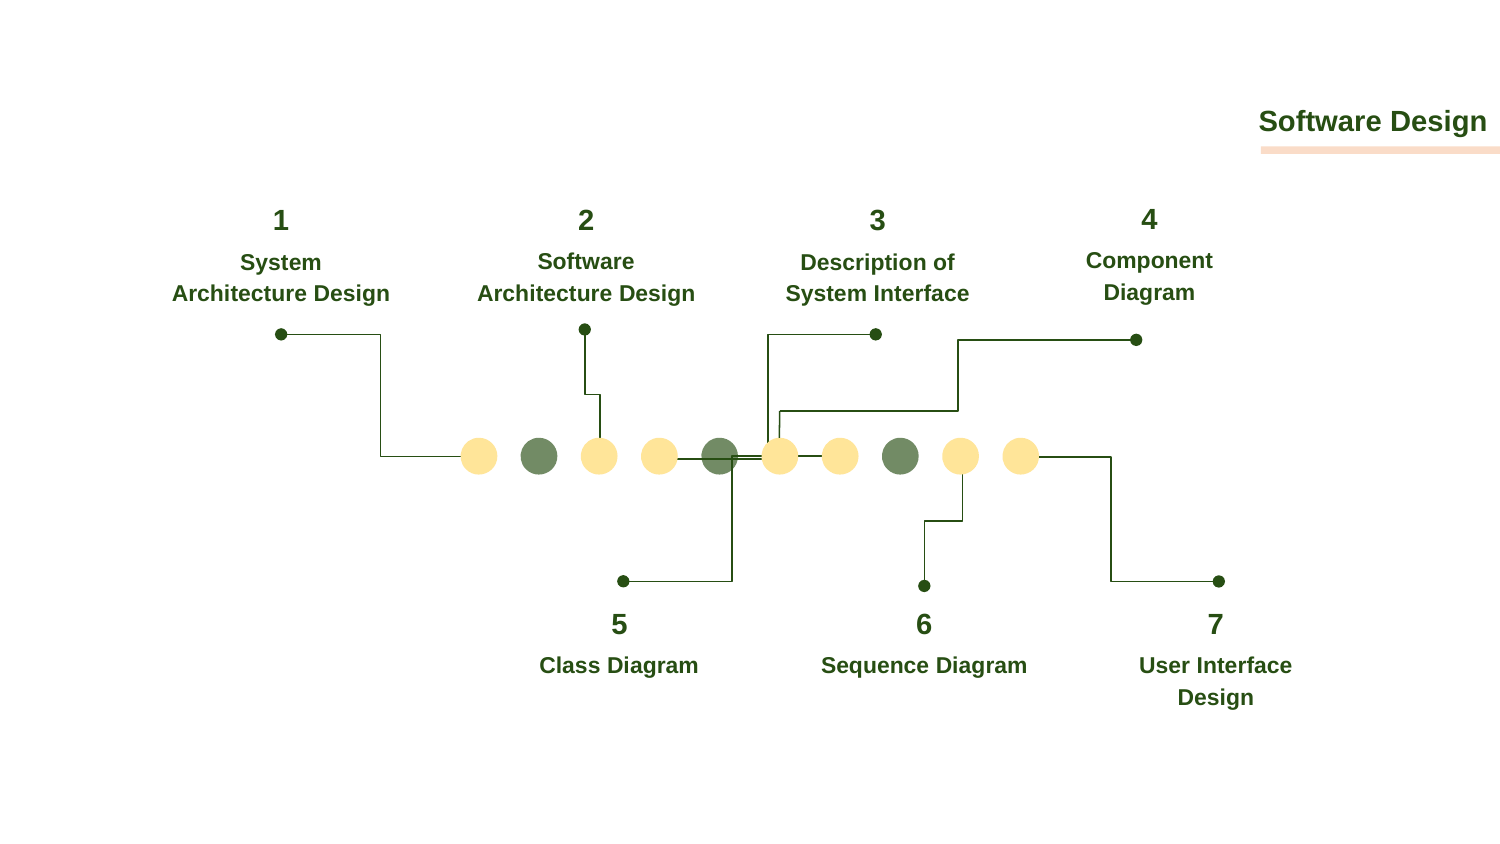

# Software Design

4
2
1
3
Component Diagram
Software Architecture Design
System Architecture Design
Description of System Interface

6
5
7
Sequence Diagram
Class Diagram
User Interface Design